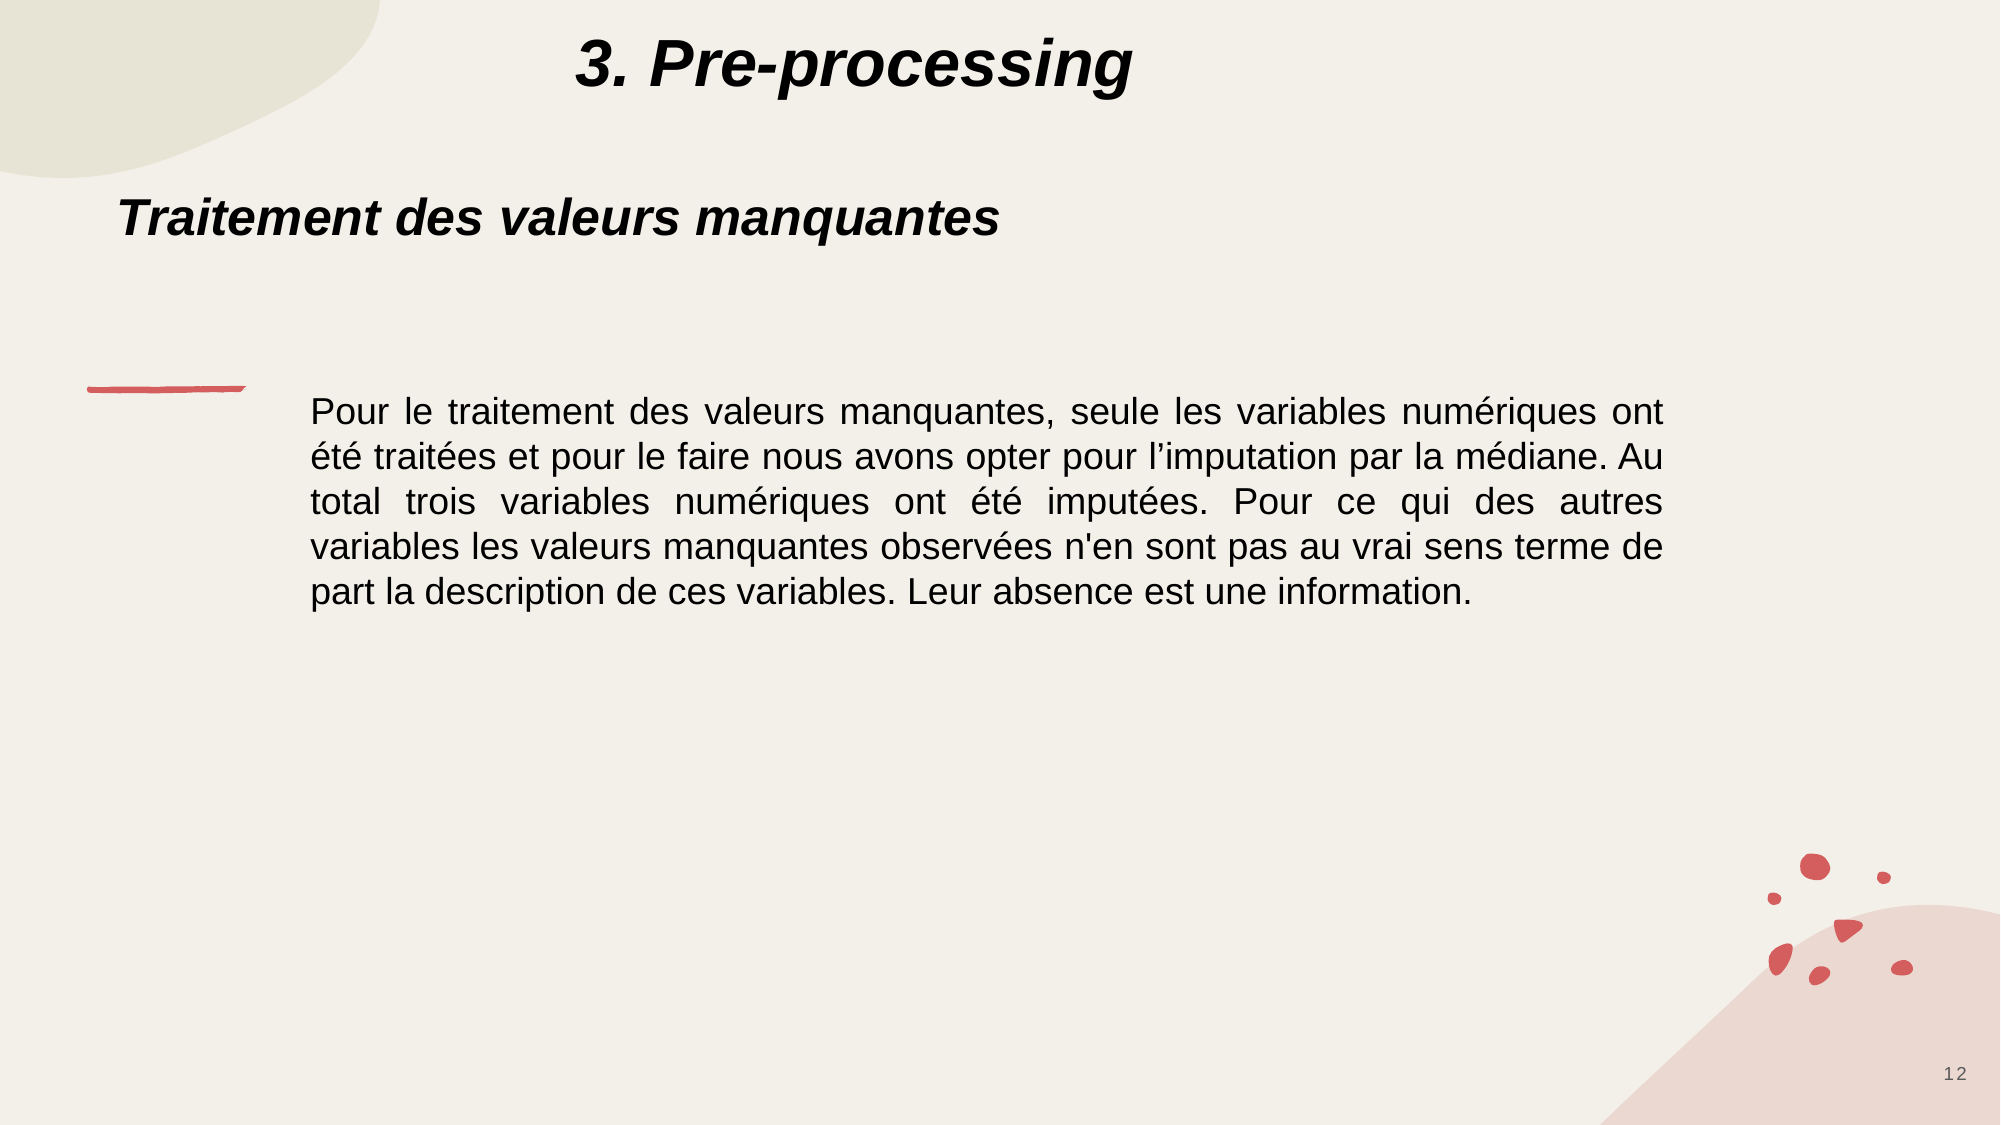

3. Pre-processing
Traitement des valeurs manquantes
Pour le traitement des valeurs manquantes, seule les variables numériques ont été traitées et pour le faire nous avons opter pour l’imputation par la médiane. Au total trois variables numériques ont été imputées. Pour ce qui des autres variables les valeurs manquantes observées n'en sont pas au vrai sens terme de part la description de ces variables. Leur absence est une information.
12